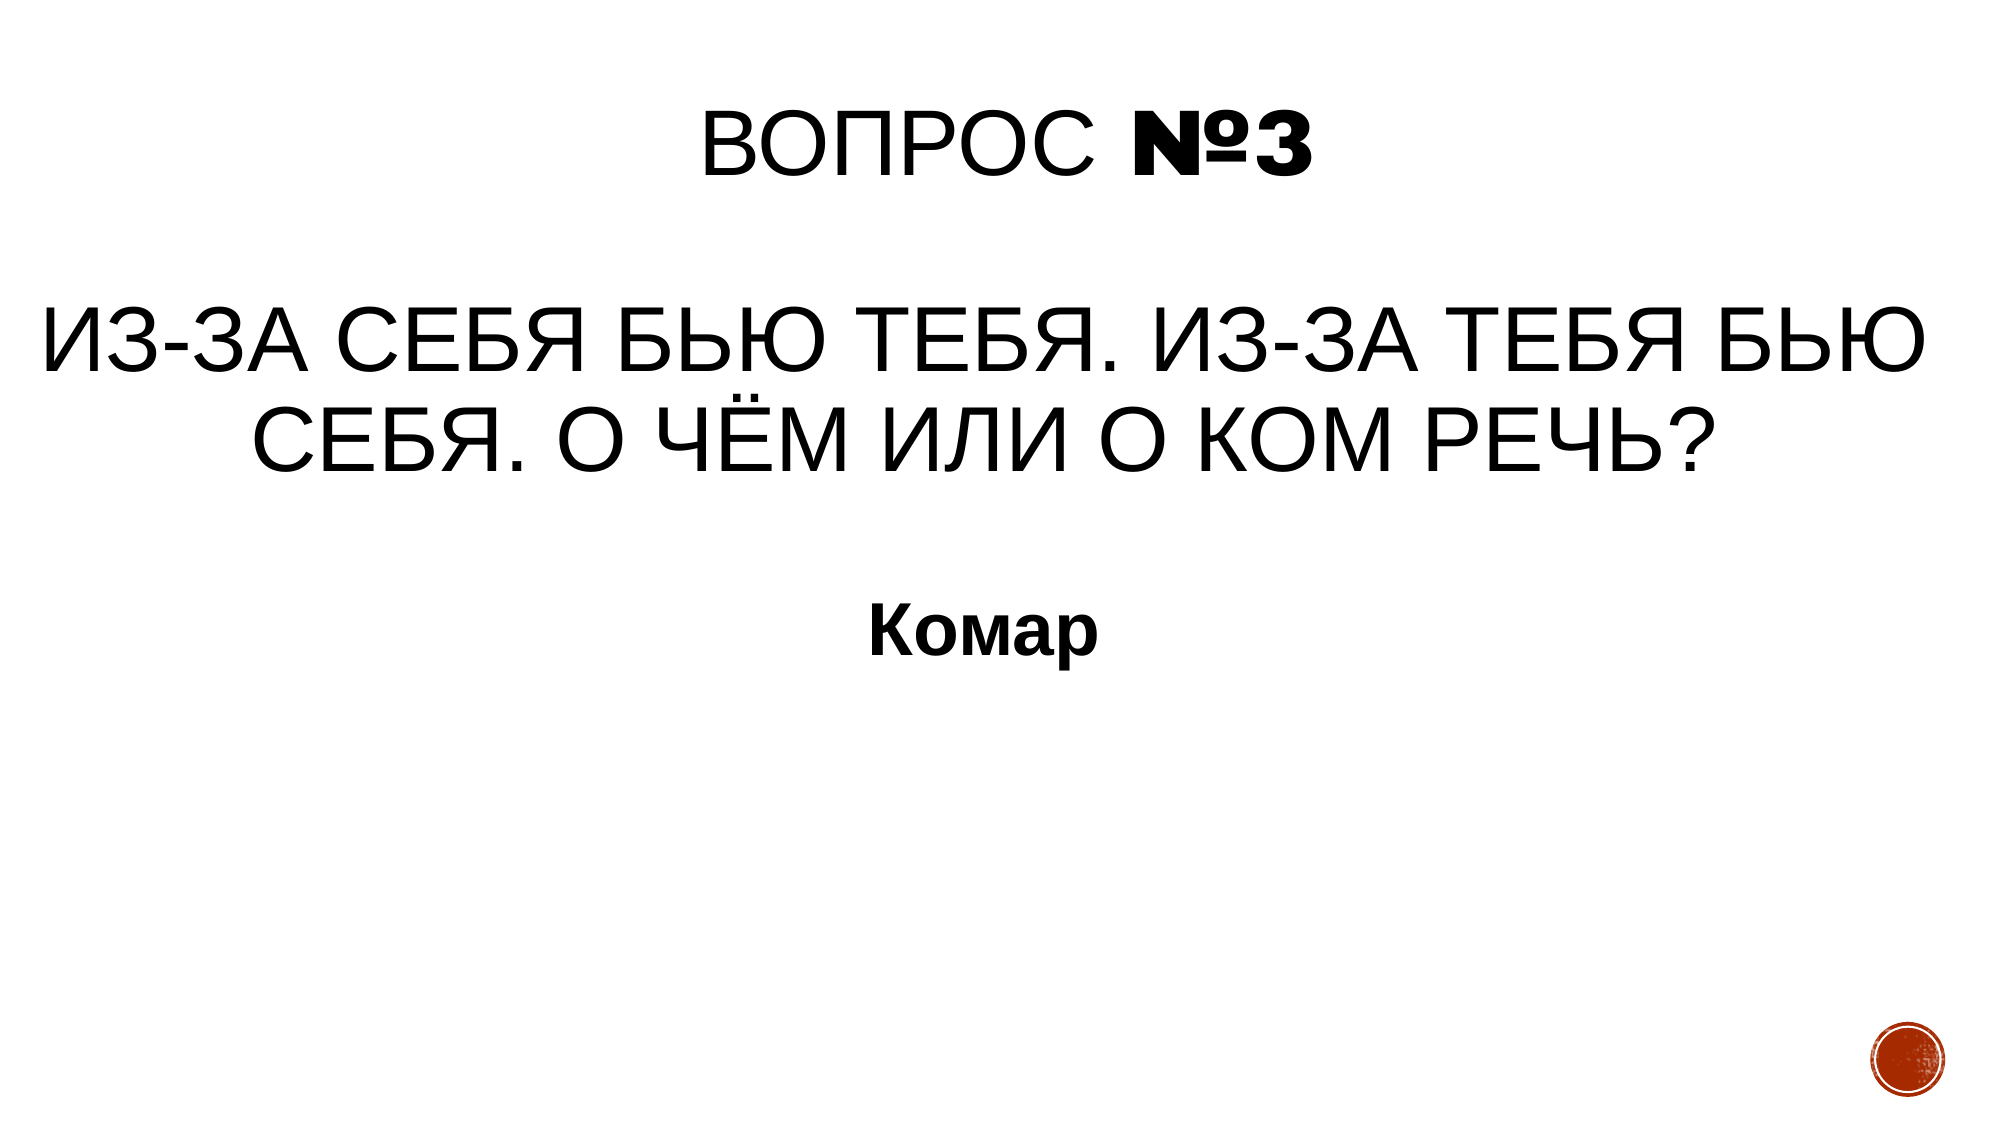

# Вопрос №3

Из-за себя бью тебя. Из-за тебя бью себя. О чём или о ком речь?
Комар